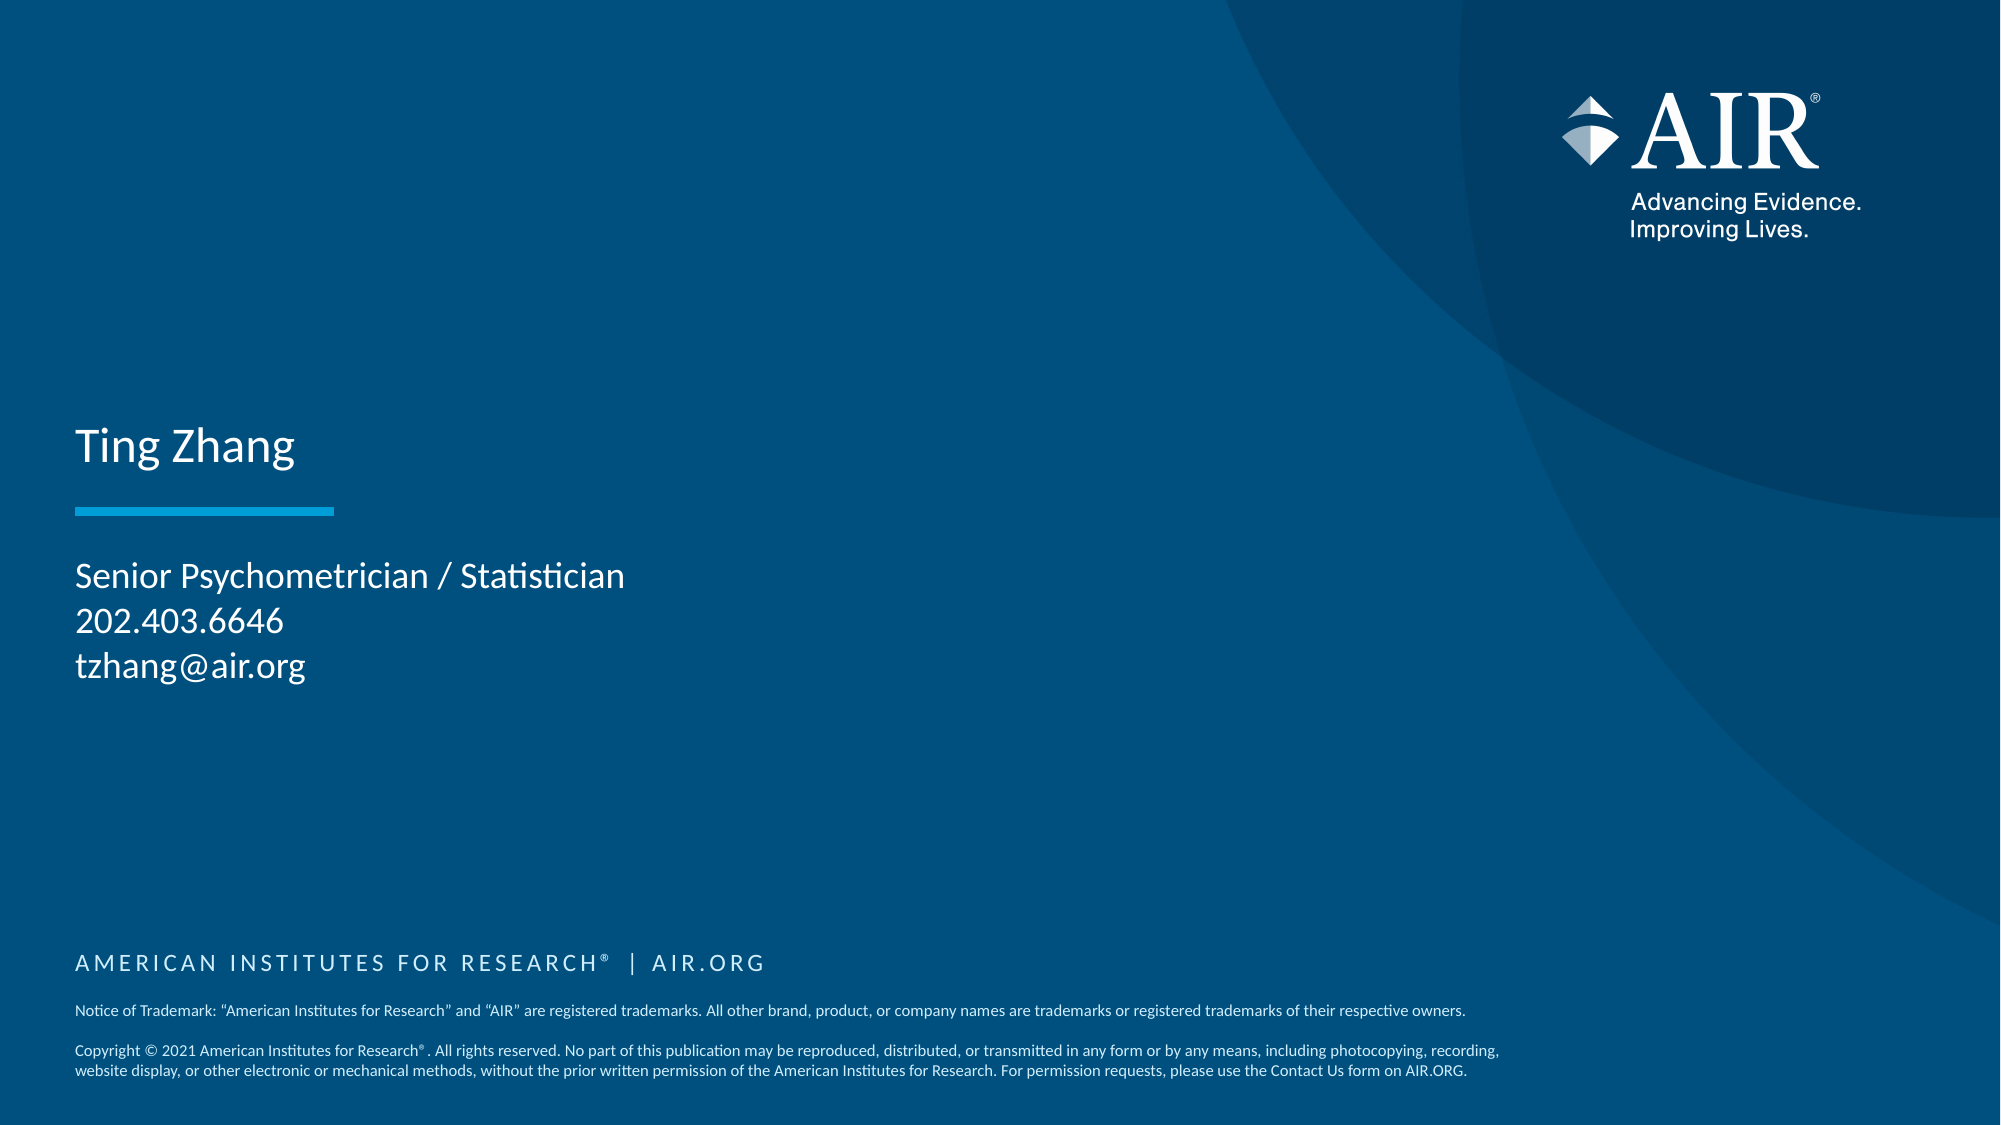

# Ting Zhang
Senior Psychometrician / Statistician
202.403.6646
tzhang@air.org